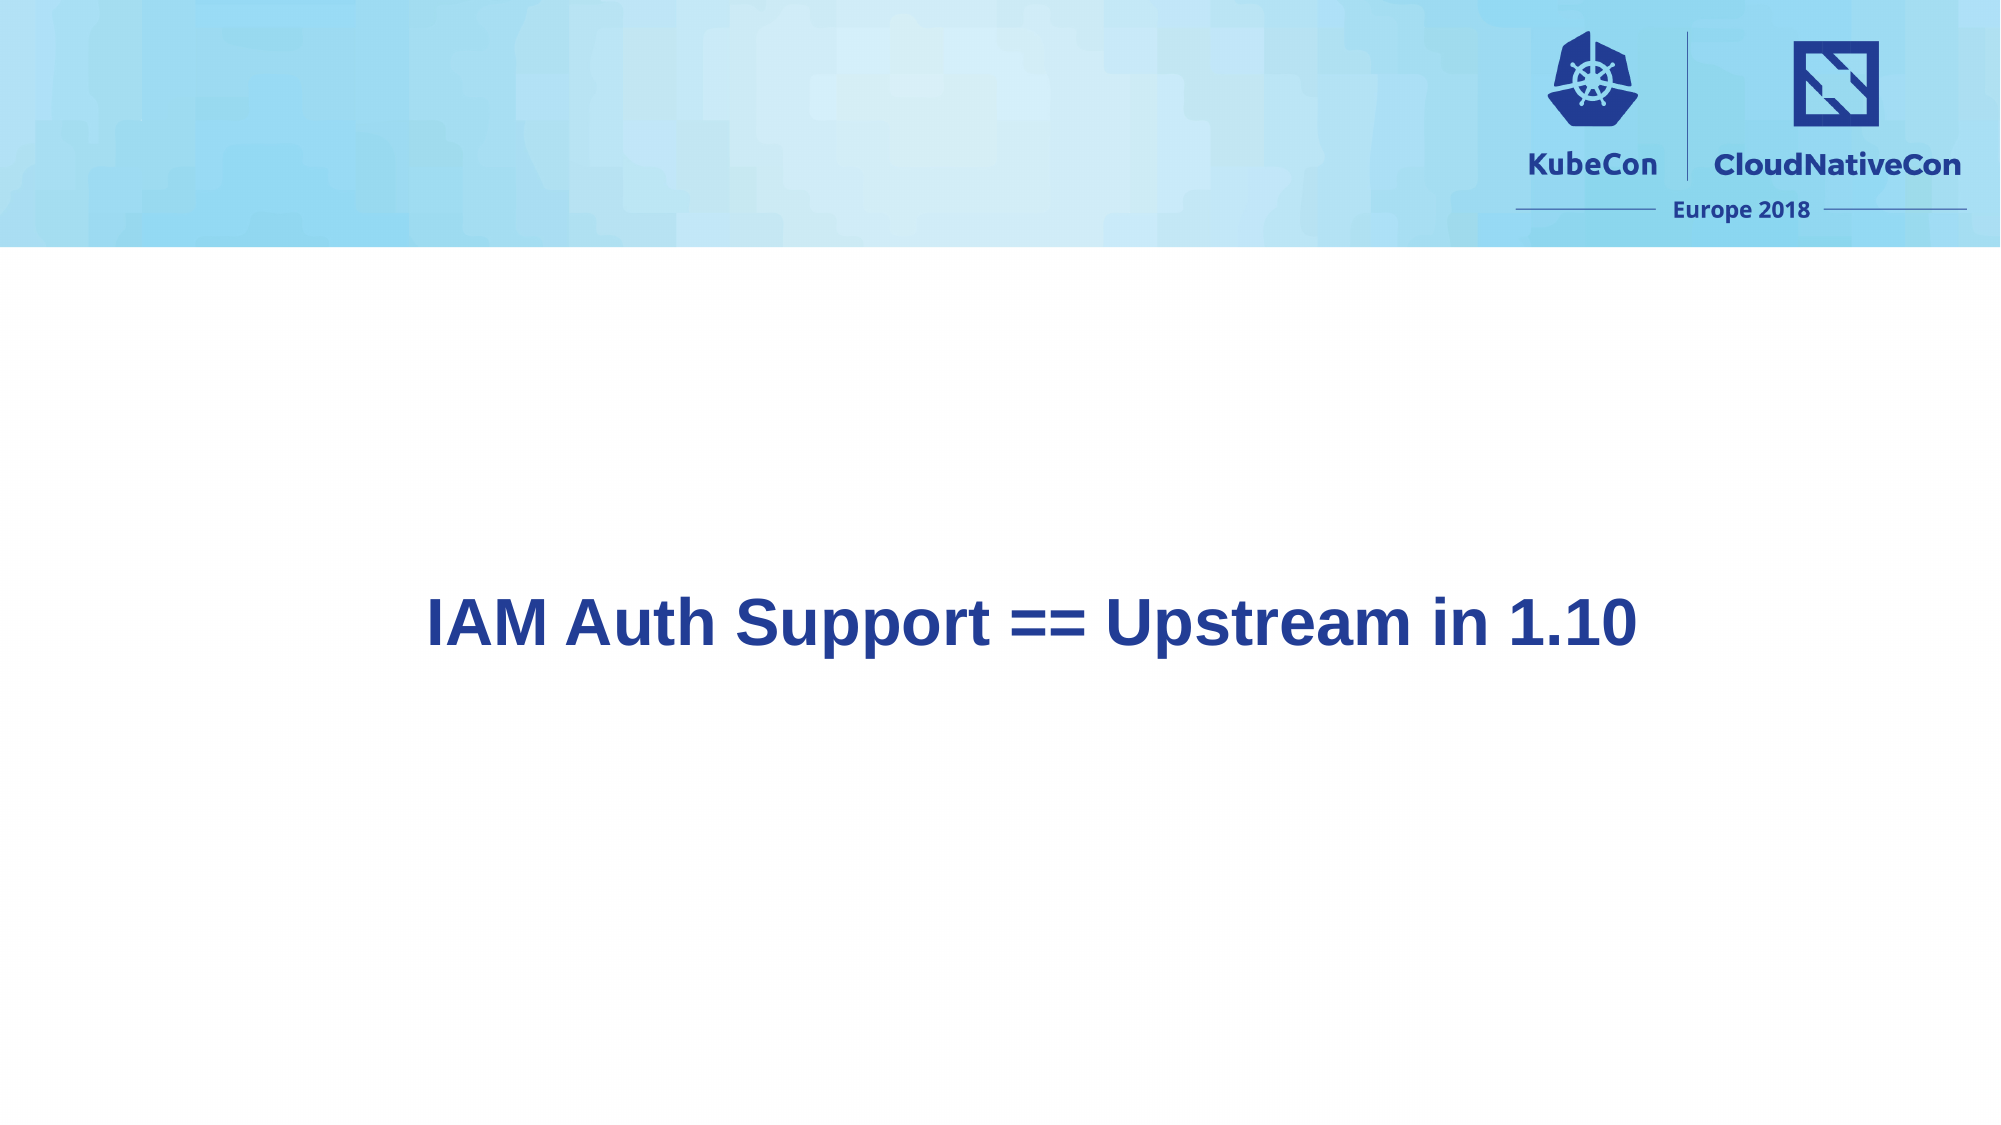

# IAM Auth Support == Upstream in 1.10